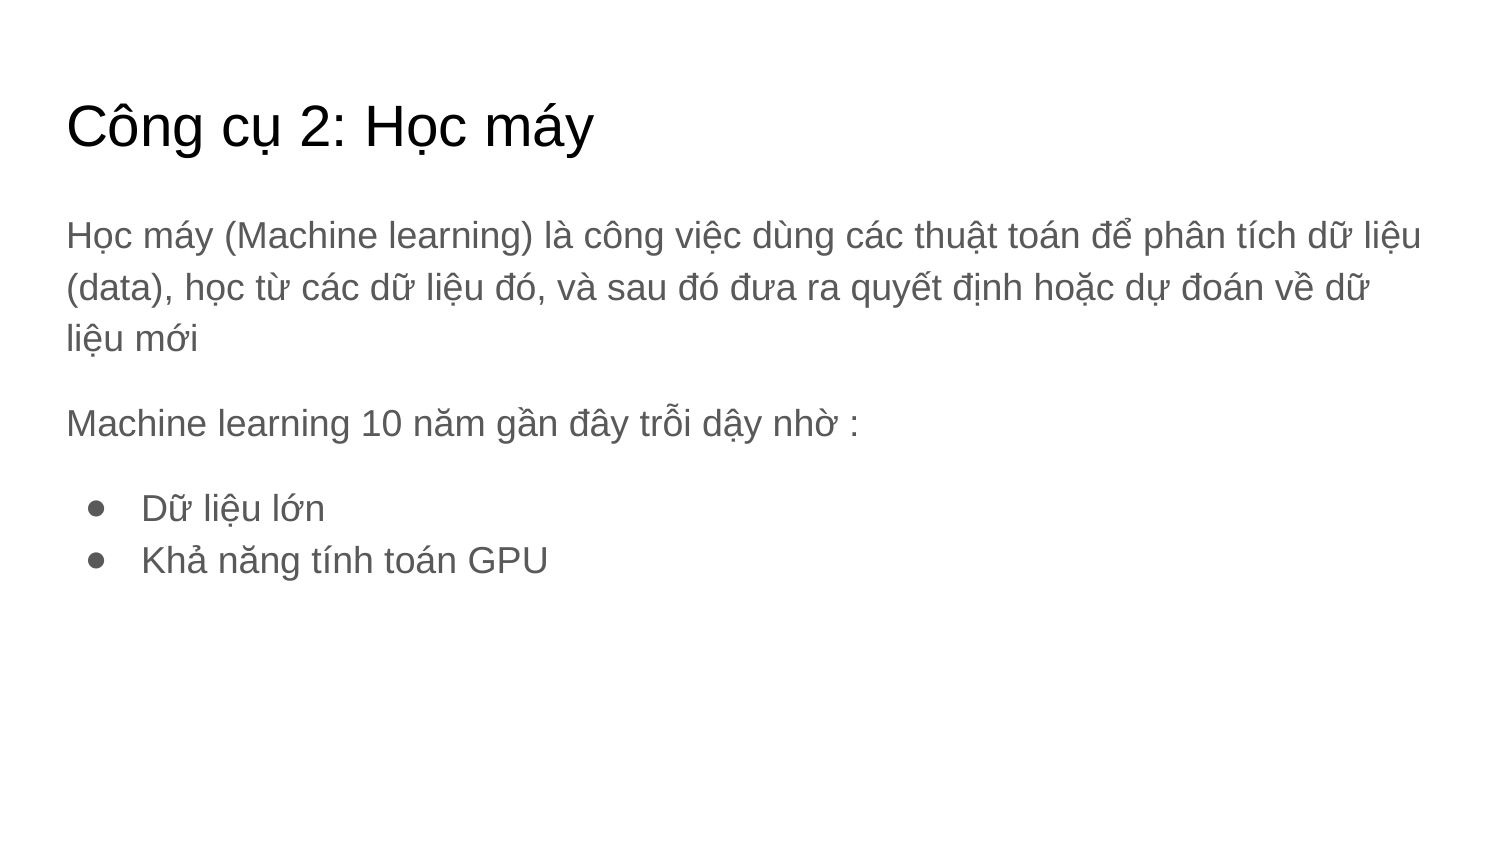

# Công cụ 2: Học máy

Học máy (Machine learning) là công việc dùng các thuật toán để phân tích dữ liệu (data), học từ các dữ liệu đó, và sau đó đưa ra quyết định hoặc dự đoán về dữ liệu mới
Machine learning 10 năm gần đây trỗi dậy nhờ :
Dữ liệu lớn
Khả năng tính toán GPU